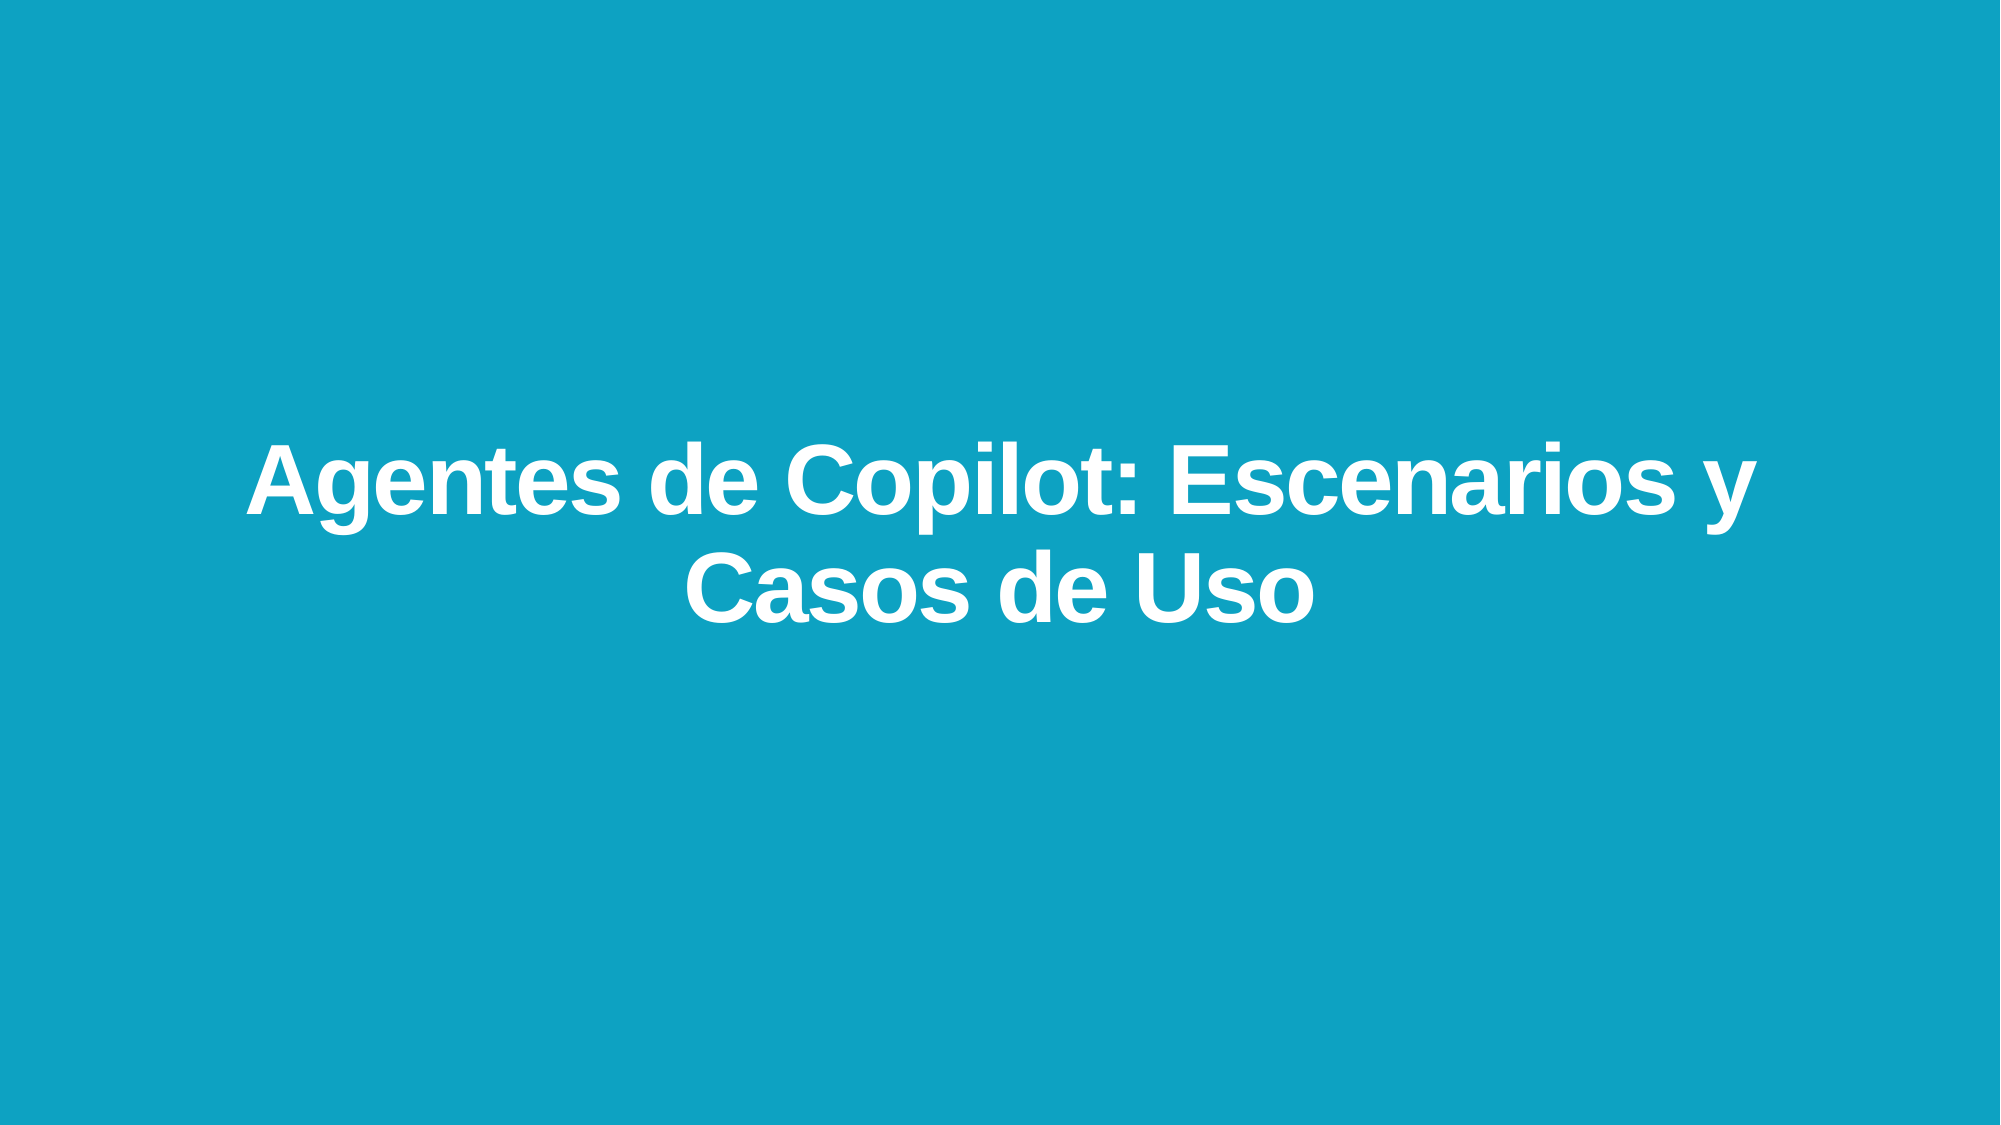

# Agentes de Copilot: Escenarios y Casos de Uso